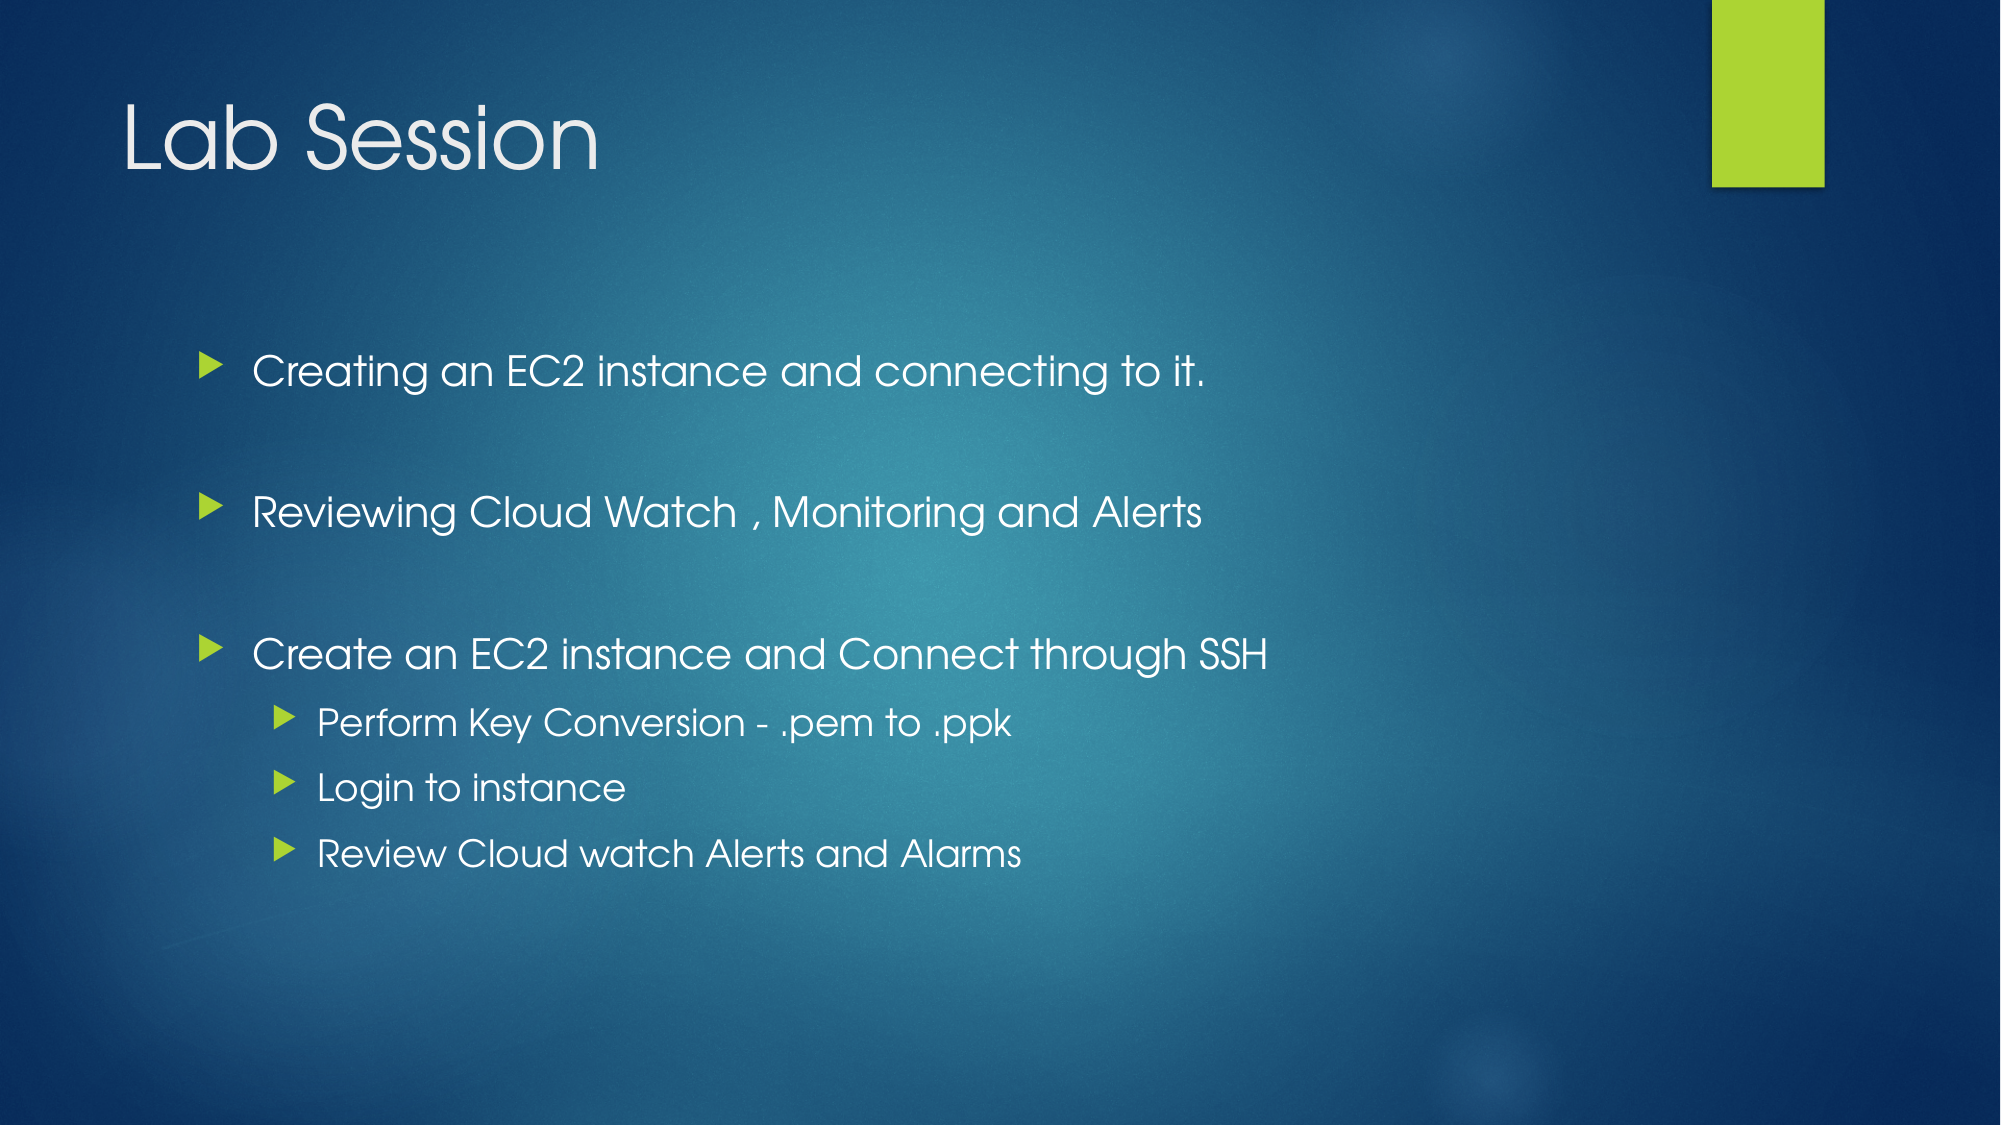

# Lab Session
Creating an EC2 instance and connecting to it.

Reviewing Cloud Watch , Monitoring and Alerts

Create an EC2 instance and Connect through SSH
Perform Key Conversion - .pem to .ppk
Login to instance
Review Cloud watch Alerts and Alarms